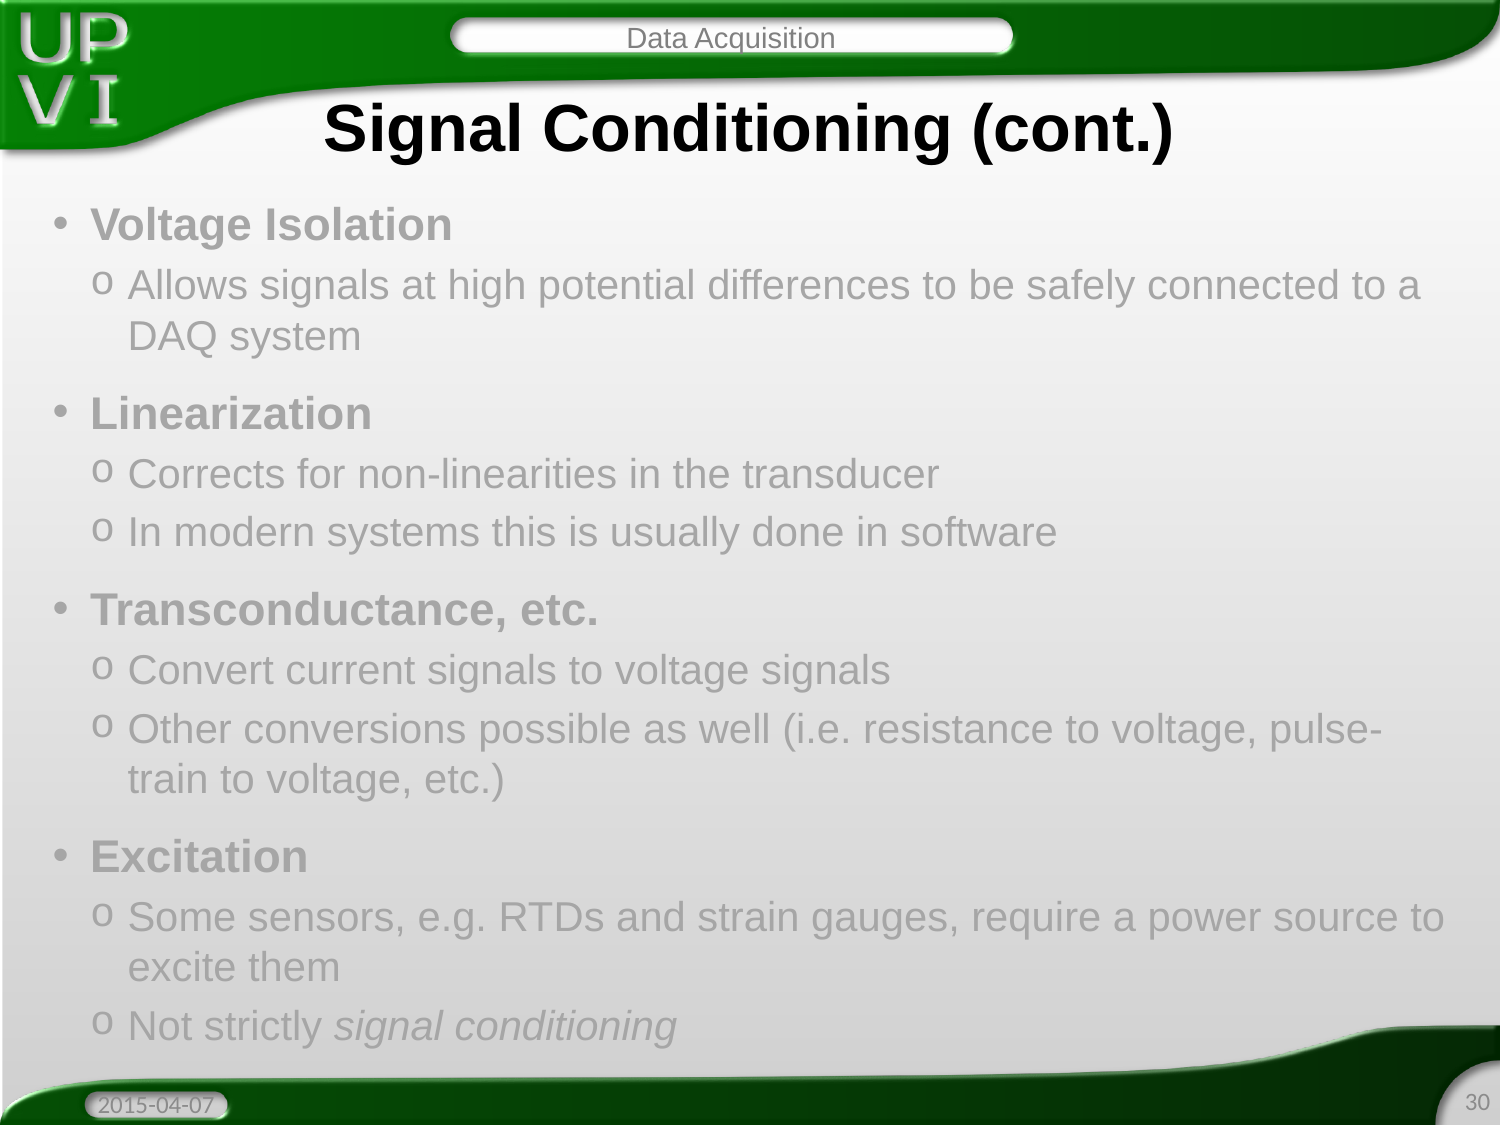

Data Acquisition
# Signal Conditioning (cont.)
Voltage Isolation
Allows signals at high potential differences to be safely connected to a DAQ system
Linearization
Corrects for non-linearities in the transducer
In modern systems this is usually done in software
Transconductance, etc.
Convert current signals to voltage signals
Other conversions possible as well (i.e. resistance to voltage, pulse-train to voltage, etc.)
Excitation
Some sensors, e.g. RTDs and strain gauges, require a power source to excite them
Not strictly signal conditioning

30
2015-04-07